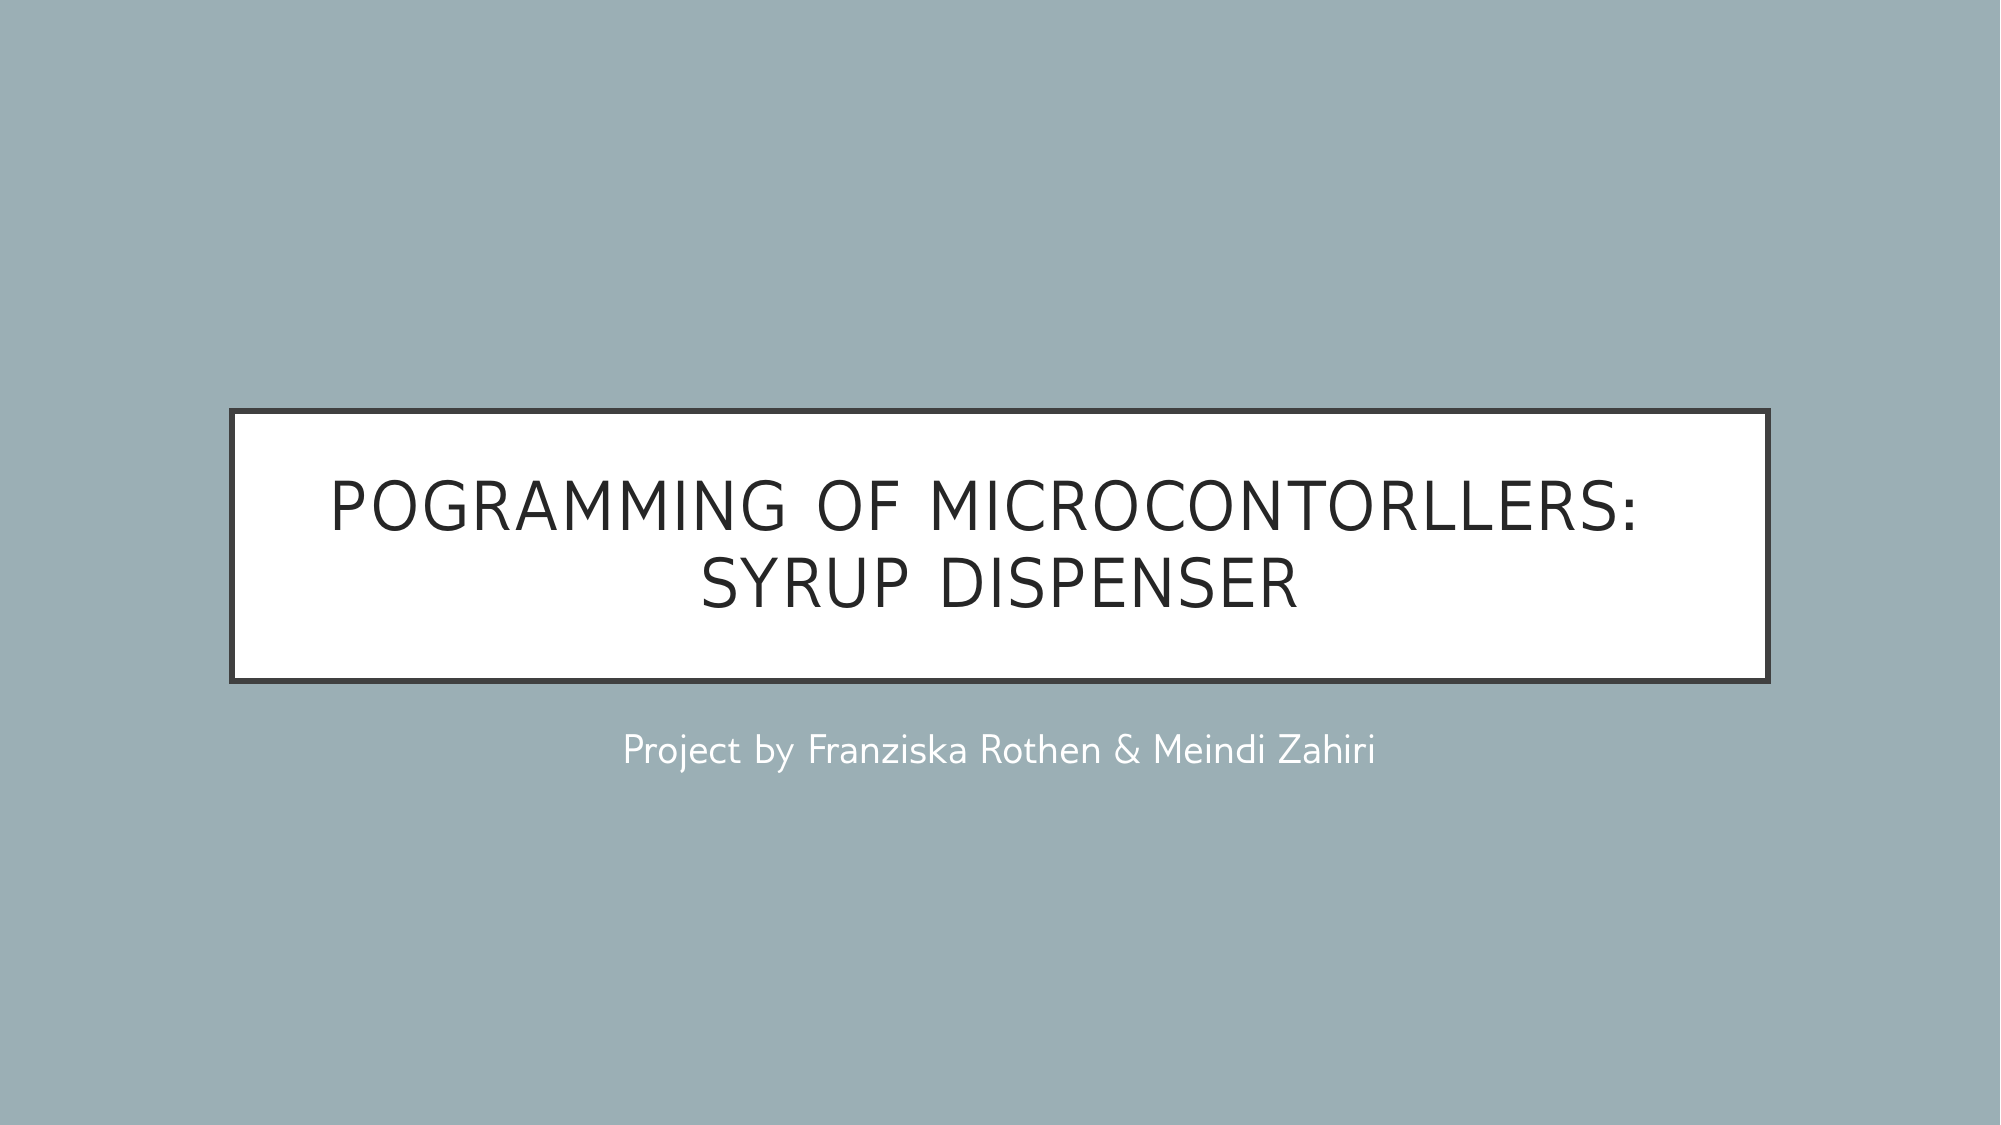

# Pogramming of microcontorllers: Syrup dispenser
Project by Franziska Rothen & Meindi Zahiri